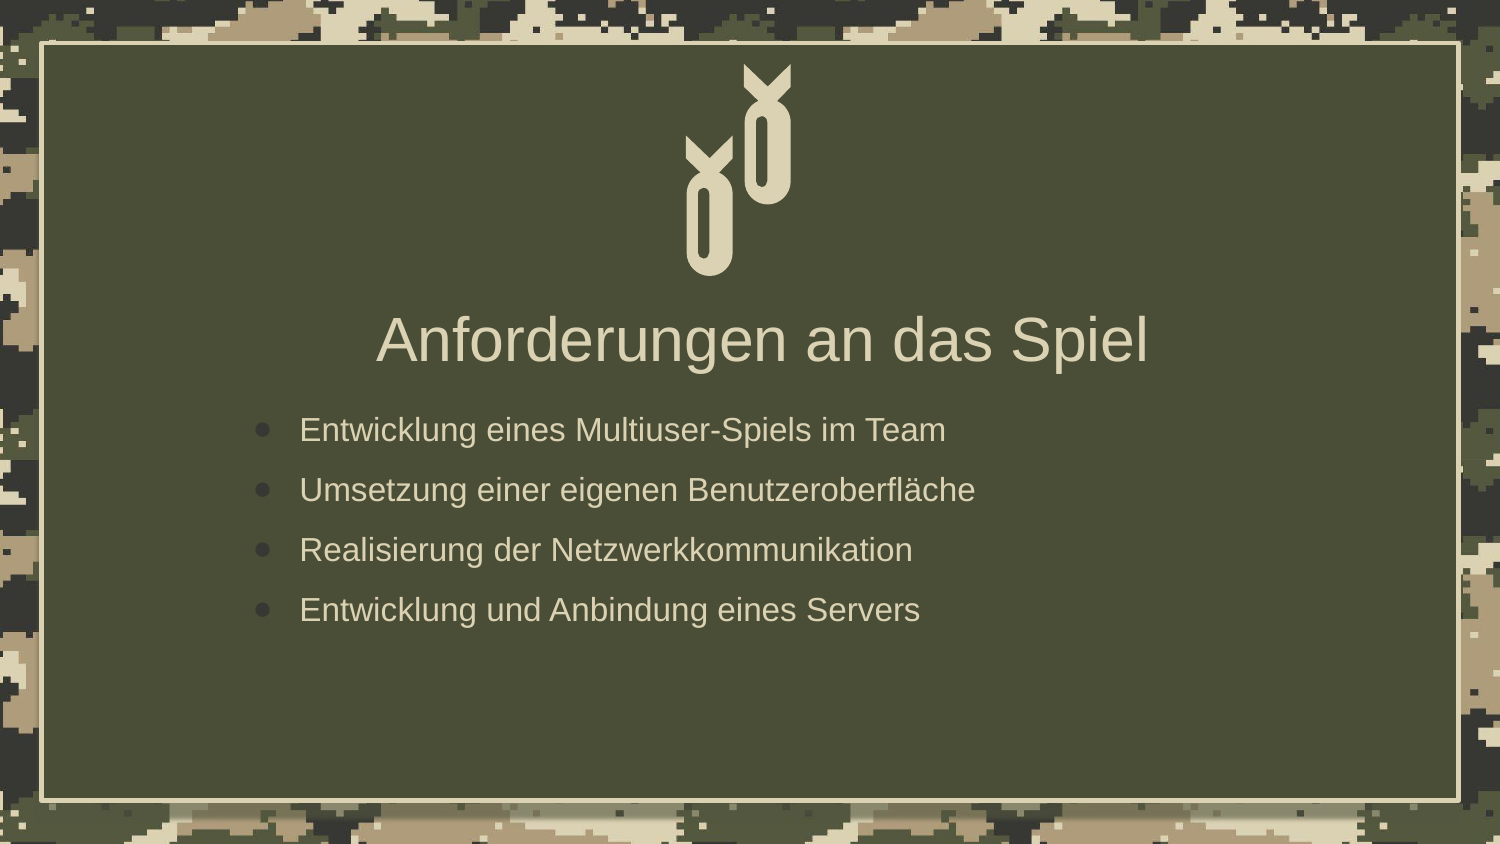

# Anforderungen an das Spiel

Entwicklung eines Multiuser-Spiels im Team
Umsetzung einer eigenen Benutzeroberfläche
Realisierung der Netzwerkkommunikation
Entwicklung und Anbindung eines Servers